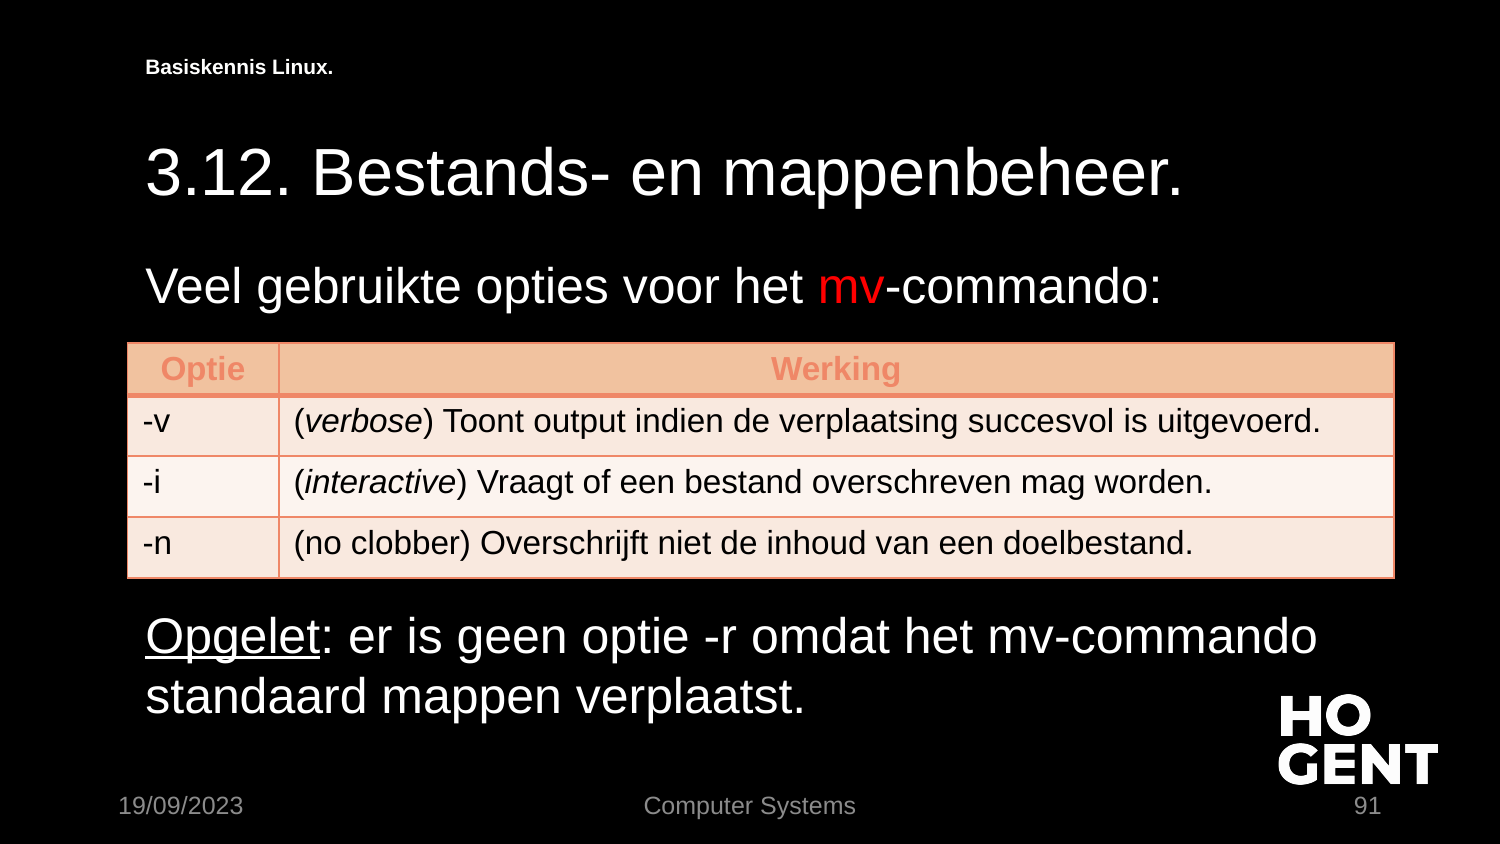

Basiskennis Linux.
# 3.12. Bestands- en mappenbeheer.

Veel gebruikte opties voor het mv-commando:

Opgelet: er is geen optie -r omdat het mv-commando standaard mappen verplaatst.
| Optie | Werking |
| --- | --- |
| -v | (verbose) Toont output indien de verplaatsing succesvol is uitgevoerd. |
| -i | (interactive) Vraagt of een bestand overschreven mag worden. |
| -n | (no clobber) Overschrijft niet de inhoud van een doelbestand. |
19/09/2023
Computer Systems
91